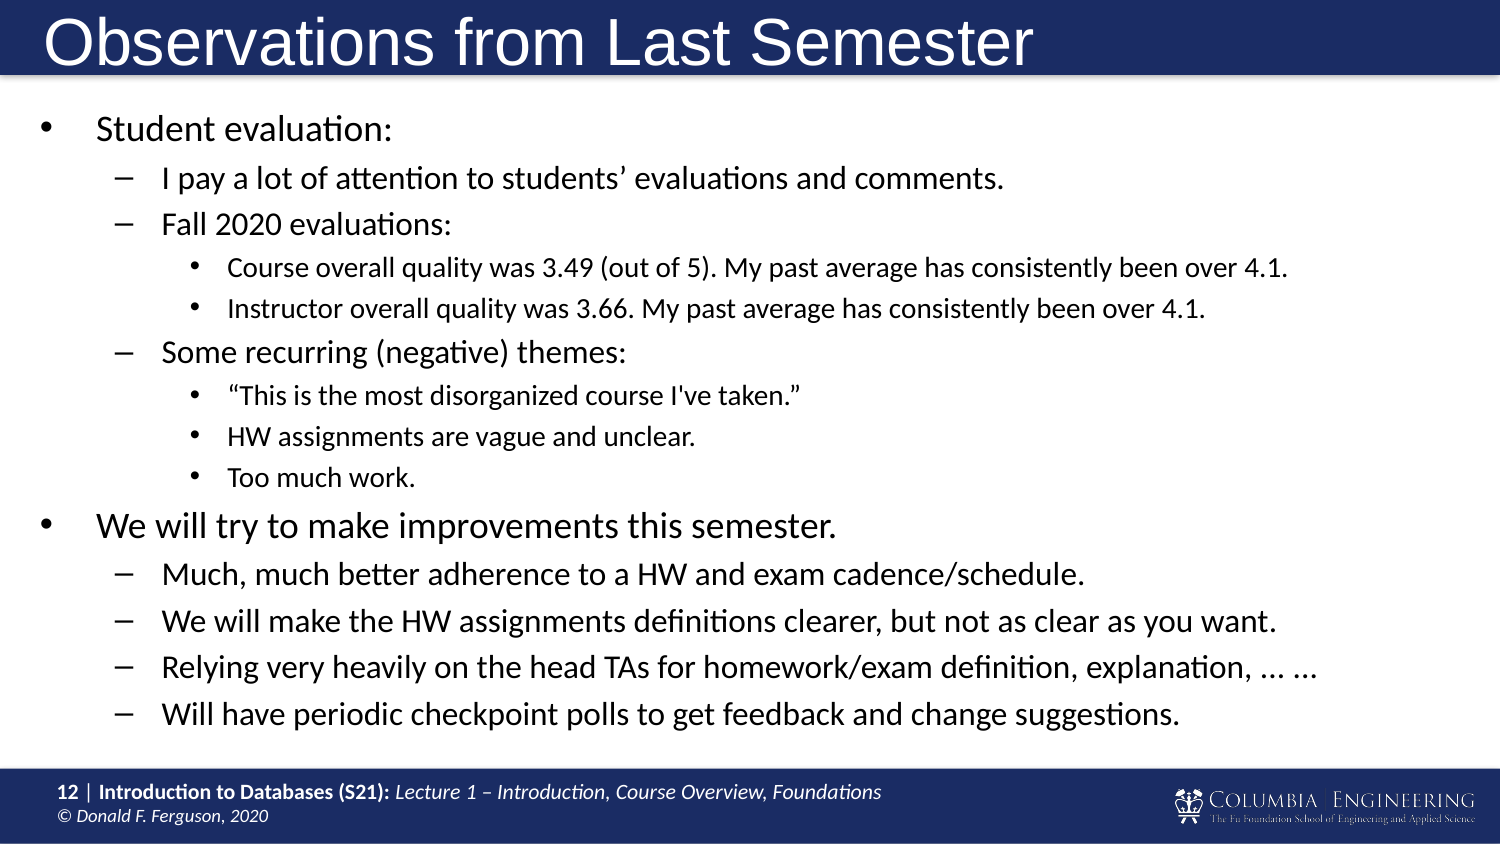

# Observations from Last Semester
Student evaluation:
I pay a lot of attention to students’ evaluations and comments.
Fall 2020 evaluations:
Course overall quality was 3.49 (out of 5). My past average has consistently been over 4.1.
Instructor overall quality was 3.66. My past average has consistently been over 4.1.
Some recurring (negative) themes:
“This is the most disorganized course I've taken.”
HW assignments are vague and unclear.
Too much work.
We will try to make improvements this semester.
Much, much better adherence to a HW and exam cadence/schedule.
We will make the HW assignments definitions clearer, but not as clear as you want.
Relying very heavily on the head TAs for homework/exam definition, explanation, ... ...
Will have periodic checkpoint polls to get feedback and change suggestions.